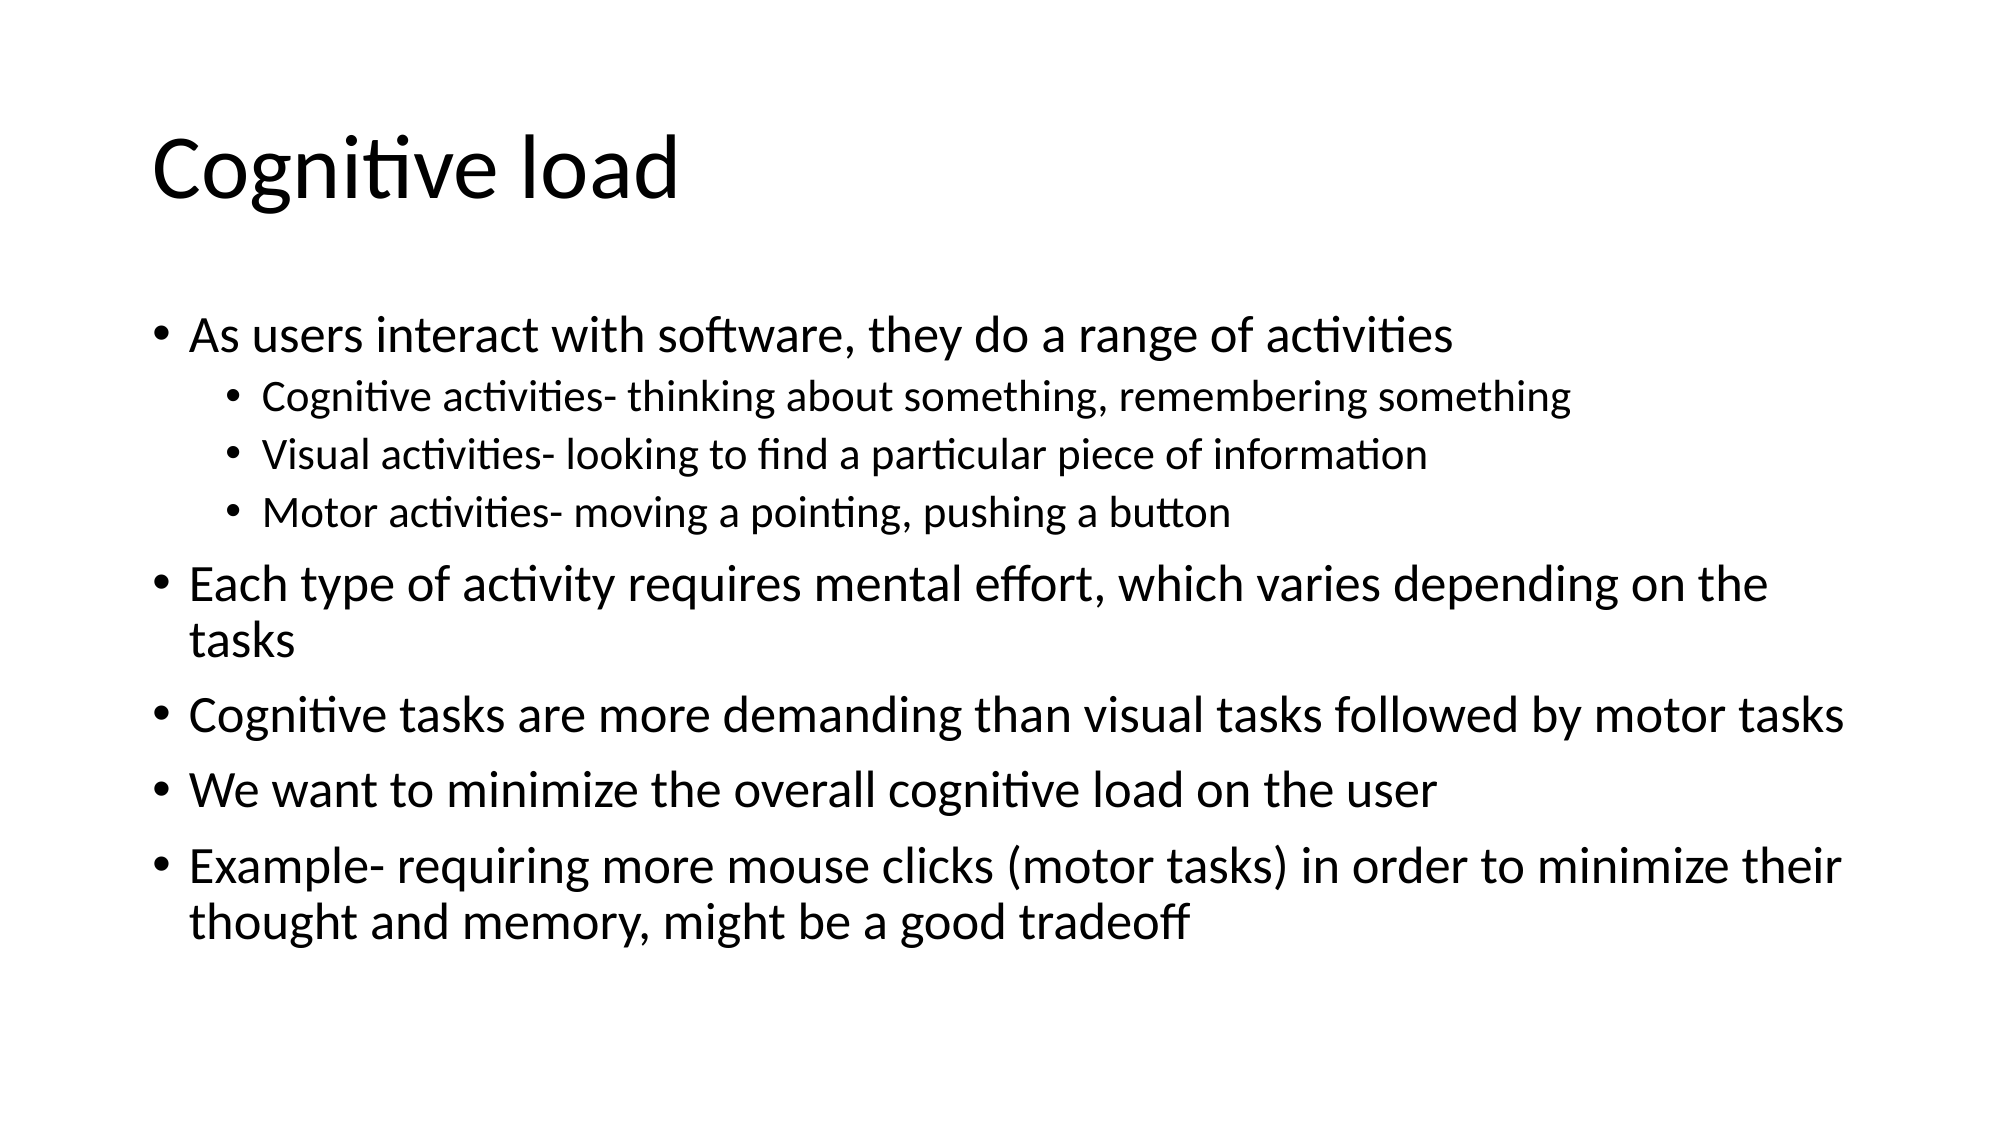

# Cognitive load
As users interact with software, they do a range of activities
Cognitive activities- thinking about something, remembering something
Visual activities- looking to find a particular piece of information
Motor activities- moving a pointing, pushing a button
Each type of activity requires mental effort, which varies depending on the tasks
Cognitive tasks are more demanding than visual tasks followed by motor tasks
We want to minimize the overall cognitive load on the user
Example- requiring more mouse clicks (motor tasks) in order to minimize their thought and memory, might be a good tradeoff